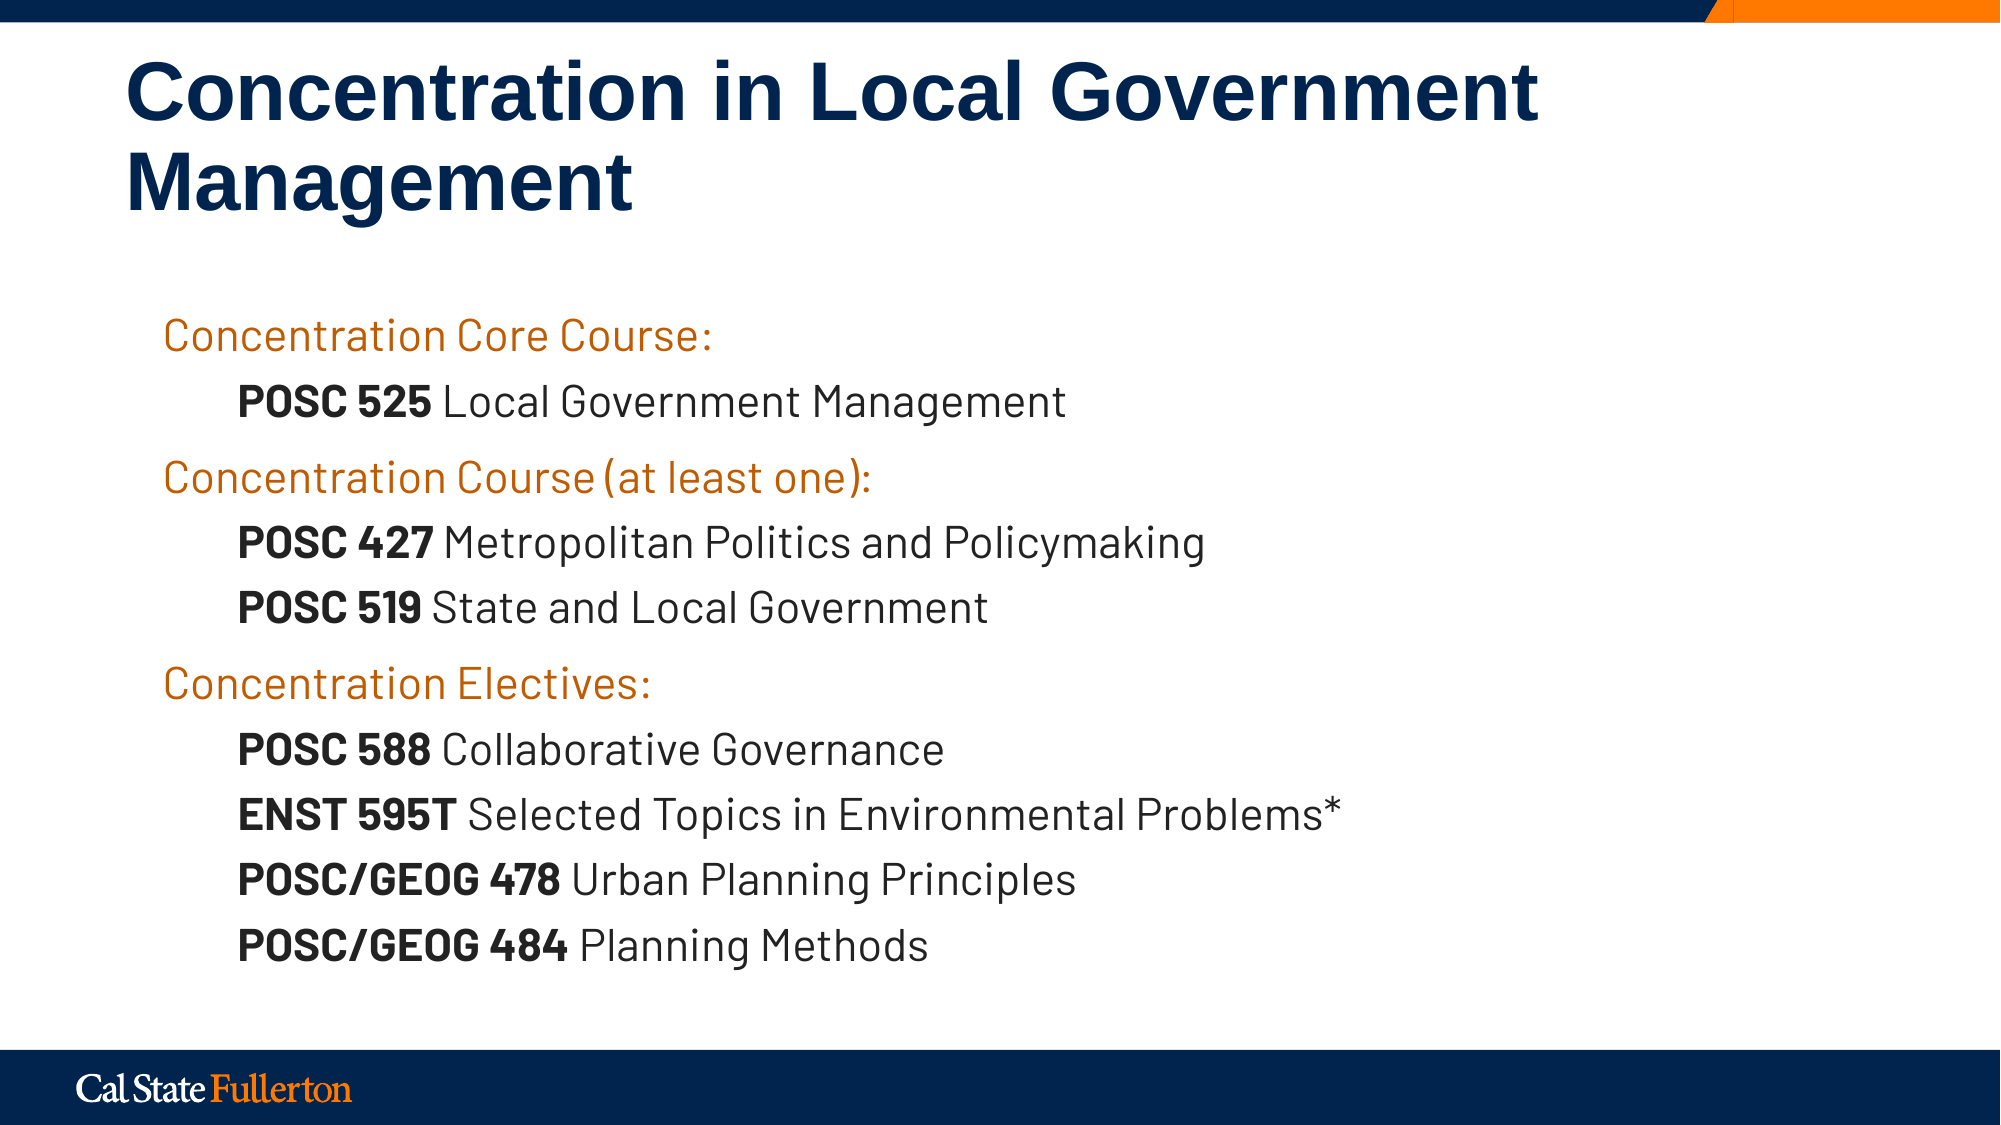

# Concentration in Local Government Management
Concentration Core Course:
POSC 525 Local Government Management
Concentration Course (at least one):
POSC 427 Metropolitan Politics and Policymaking
POSC 519 State and Local Government
Concentration Electives:
POSC 588 Collaborative Governance
ENST 595T Selected Topics in Environmental Problems*
POSC/GEOG 478 Urban Planning Principles
POSC/GEOG 484 Planning Methods